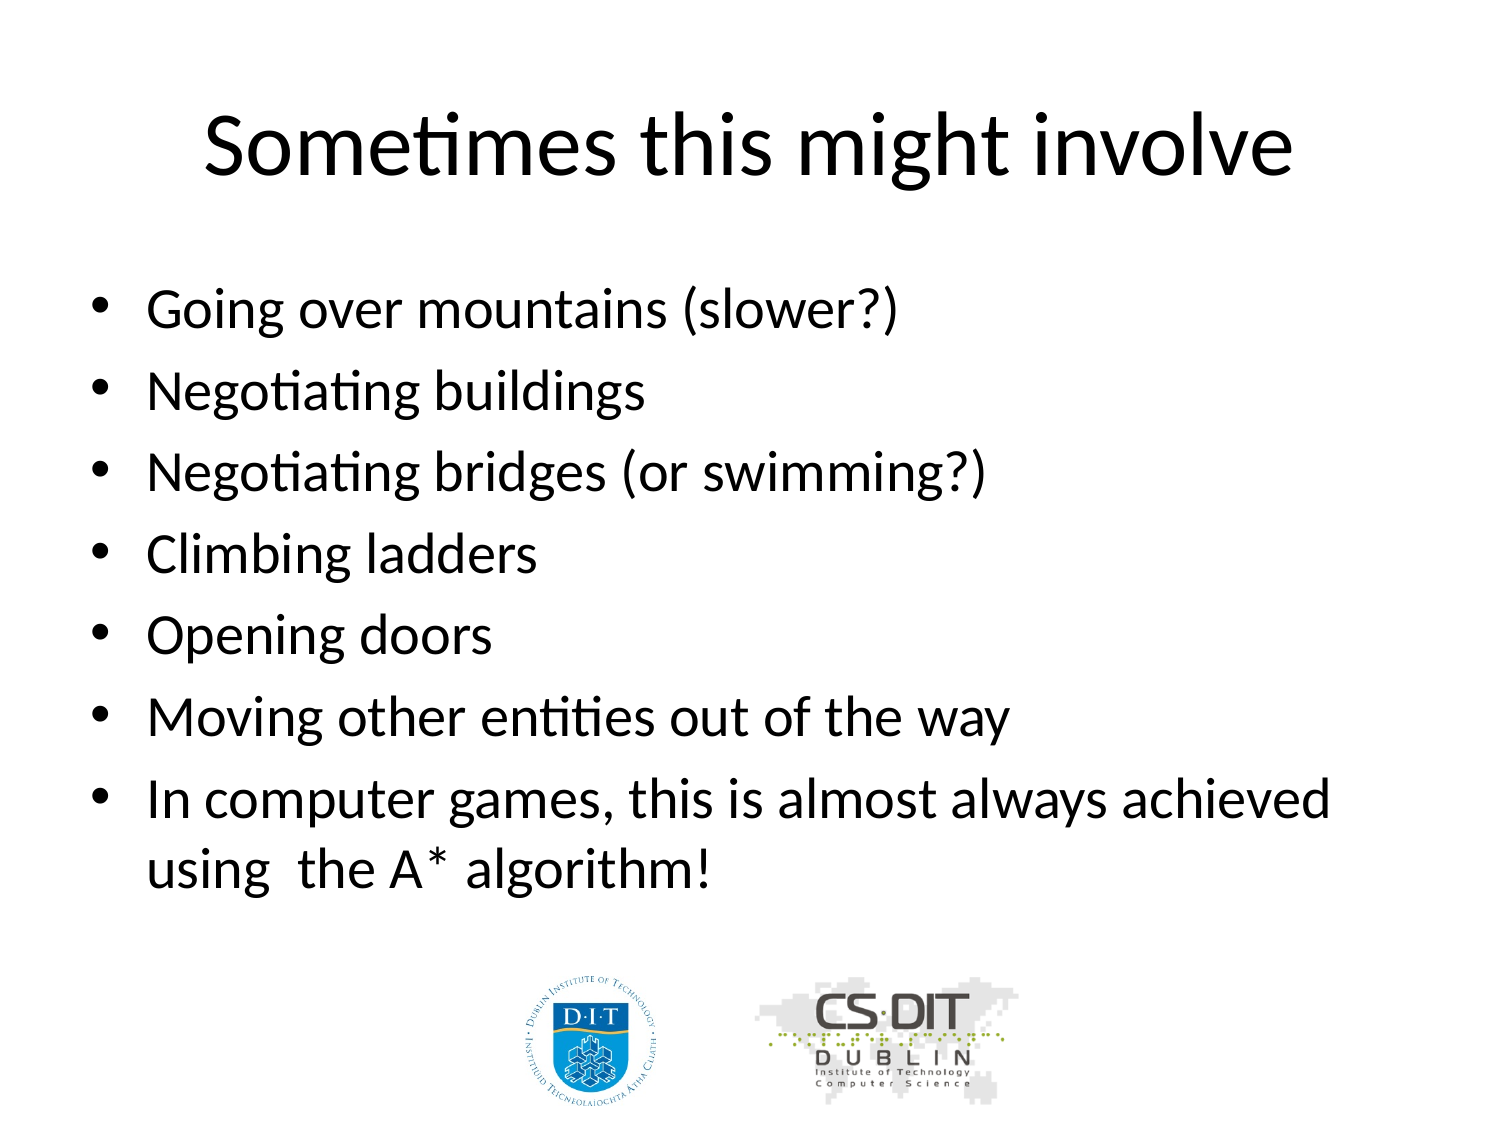

# Sometimes this might involve
Going over mountains (slower?)
Negotiating buildings
Negotiating bridges (or swimming?)
Climbing ladders
Opening doors
Moving other entities out of the way
In computer games, this is almost always achieved using  the A* algorithm!